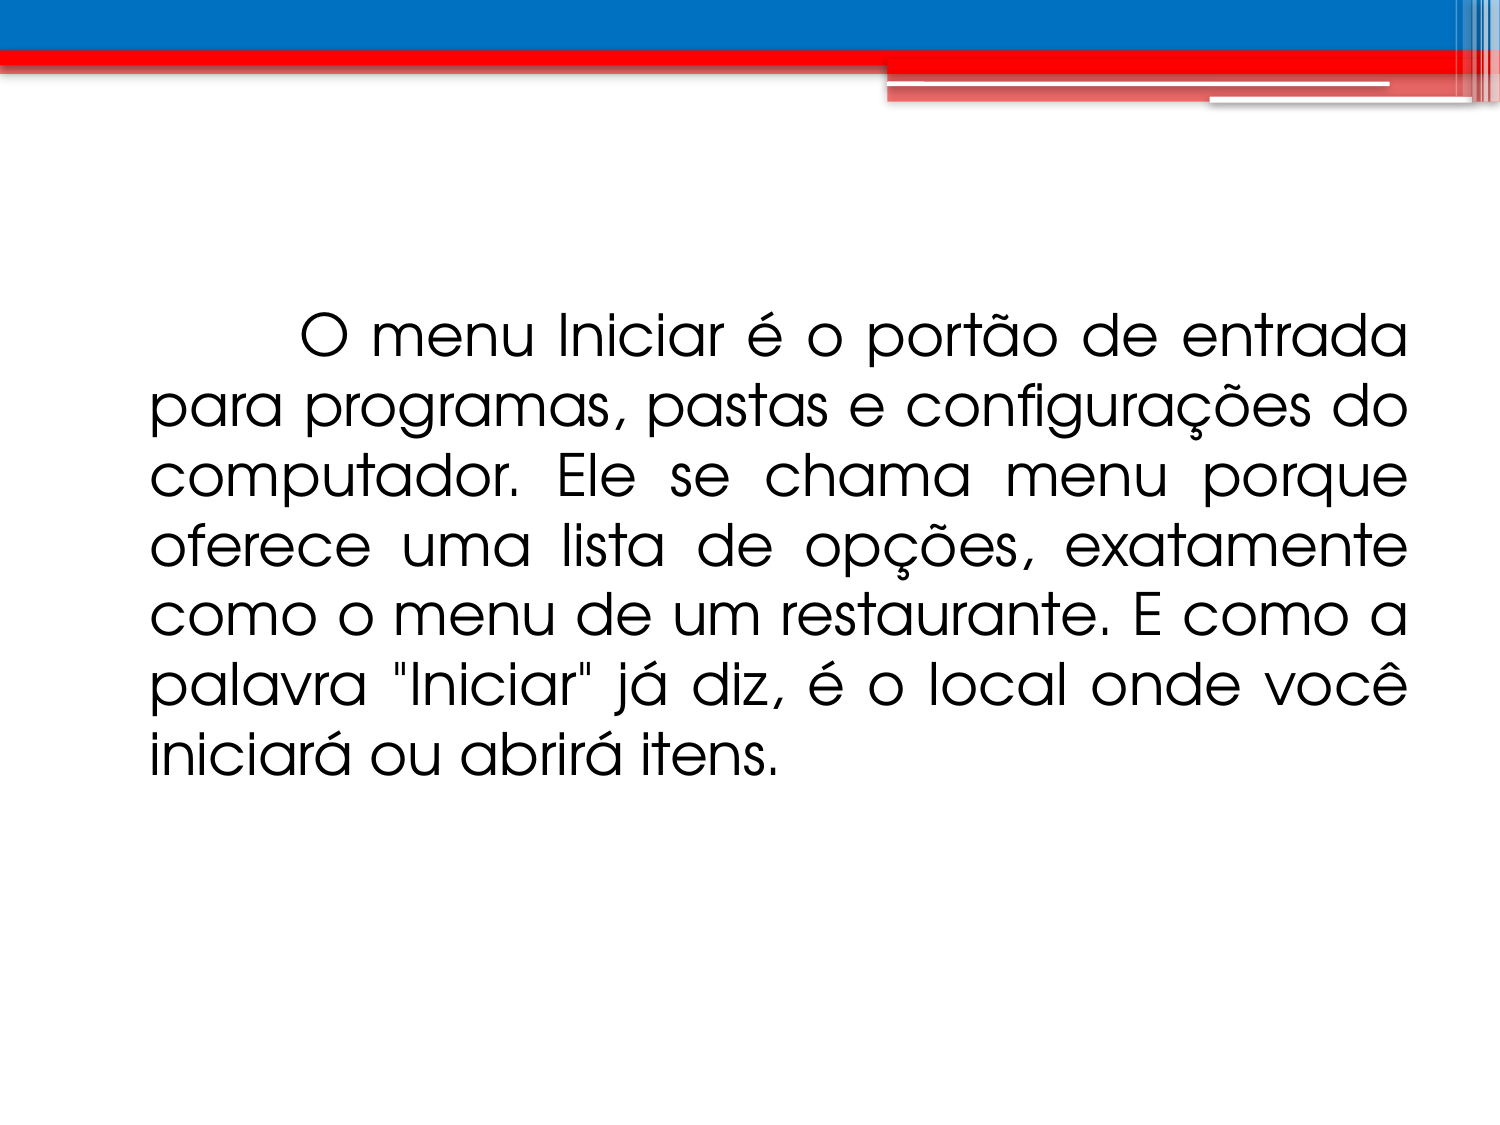

O menu Iniciar é o portão de entrada para programas, pastas e configurações do computador. Ele se chama menu porque oferece uma lista de opções, exatamente como o menu de um restaurante. E como a palavra "Iniciar" já diz, é o local onde você iniciará ou abrirá itens.